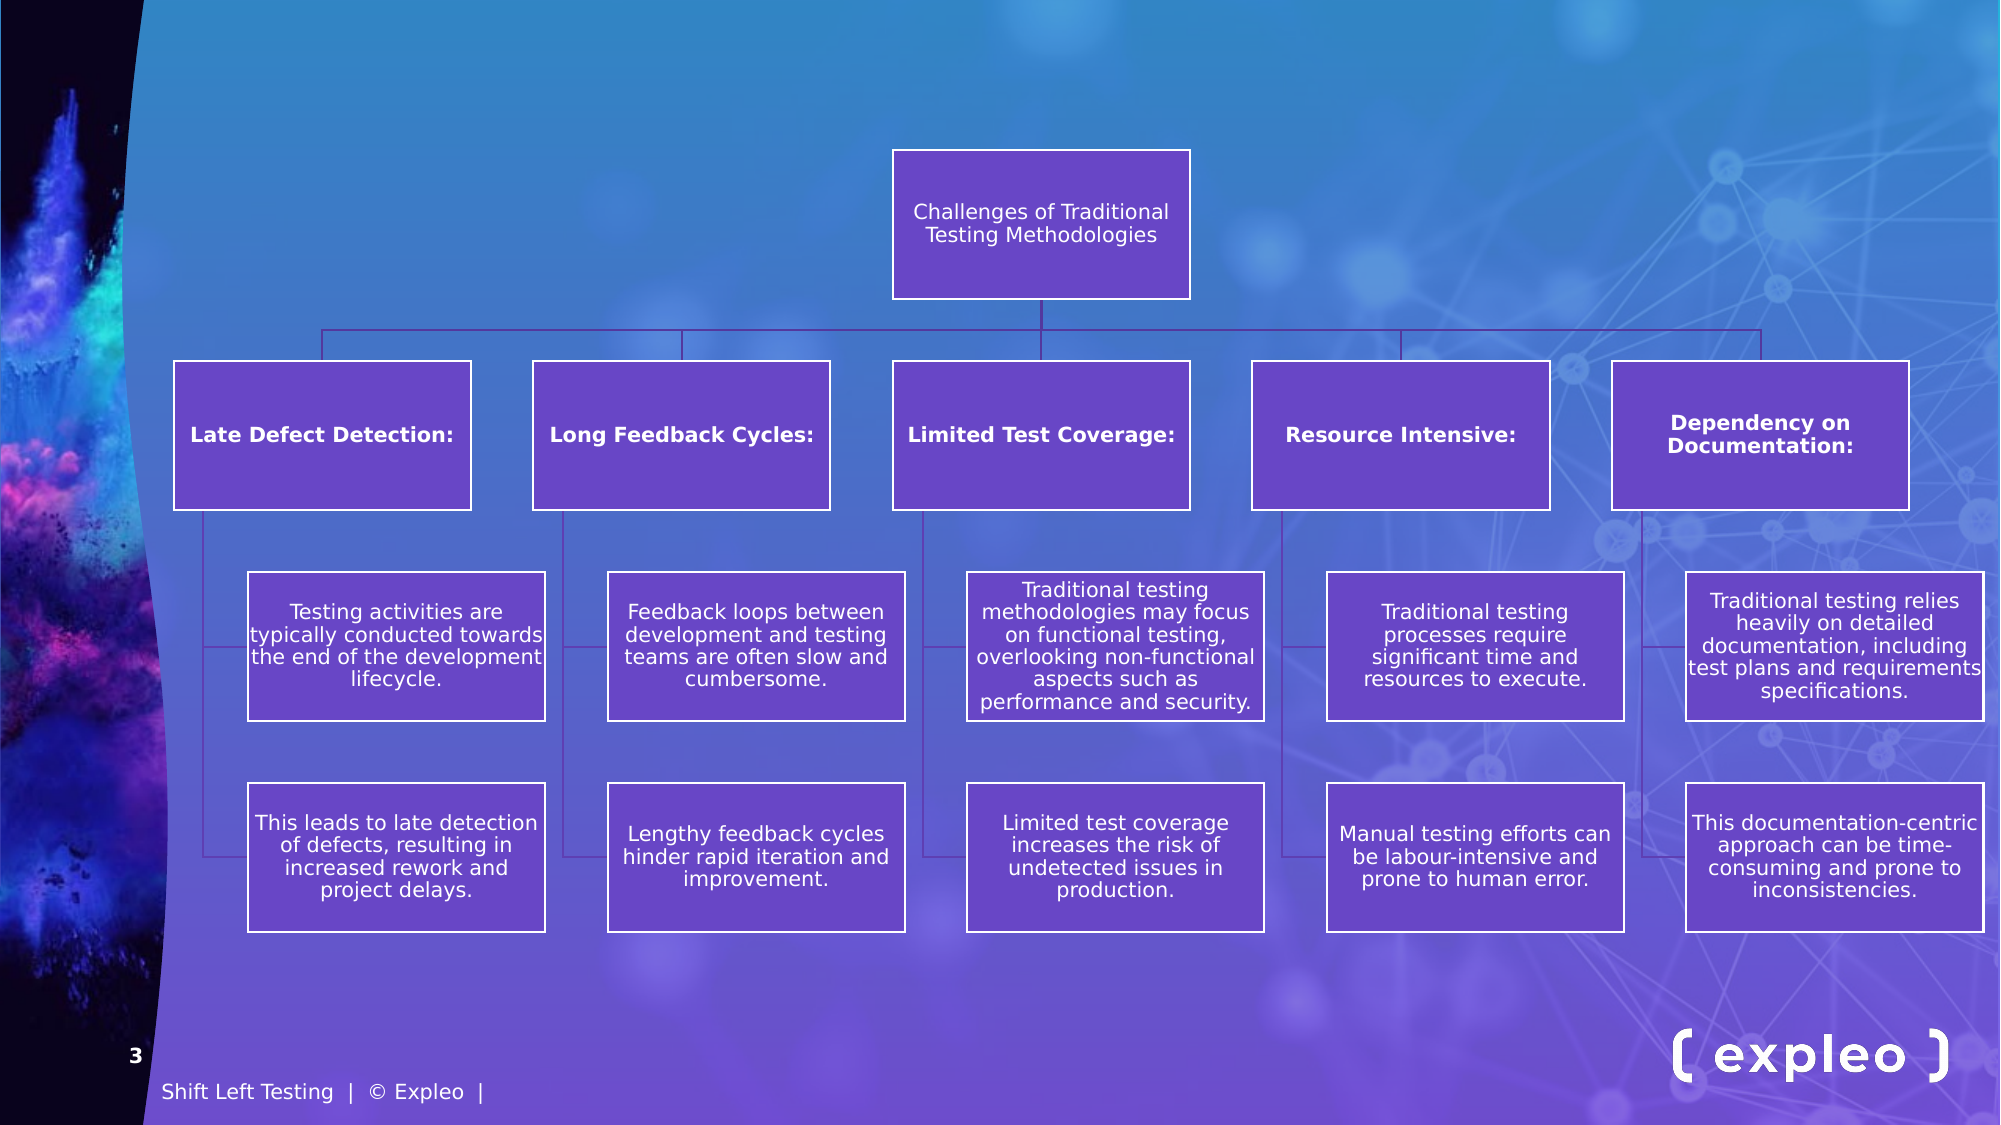

Challenges of Traditional Testing Methodologies
Late Defect Detection:
Testing activities are typically conducted towards the end of the development lifecycle.
This leads to late detection of defects, resulting in increased rework and project delays.
Long Feedback Cycles:
Feedback loops between development and testing teams are often slow and cumbersome.
Lengthy feedback cycles hinder rapid iteration and improvement.
Limited Test Coverage:
Traditional testing methodologies may focus on functional testing, overlooking non-functional aspects such as performance and security.
Limited test coverage increases the risk of undetected issues in production.
Resource Intensive:
Traditional testing processes require significant time and resources to execute.
Manual testing efforts can be labour-intensive and prone to human error.
Dependency on Documentation:
Traditional testing relies heavily on detailed documentation, including test plans and requirements specifications.
This documentation-centric approach can be time-consuming and prone to inconsistencies.
3
Shift Left Testing  |  © Expleo  |